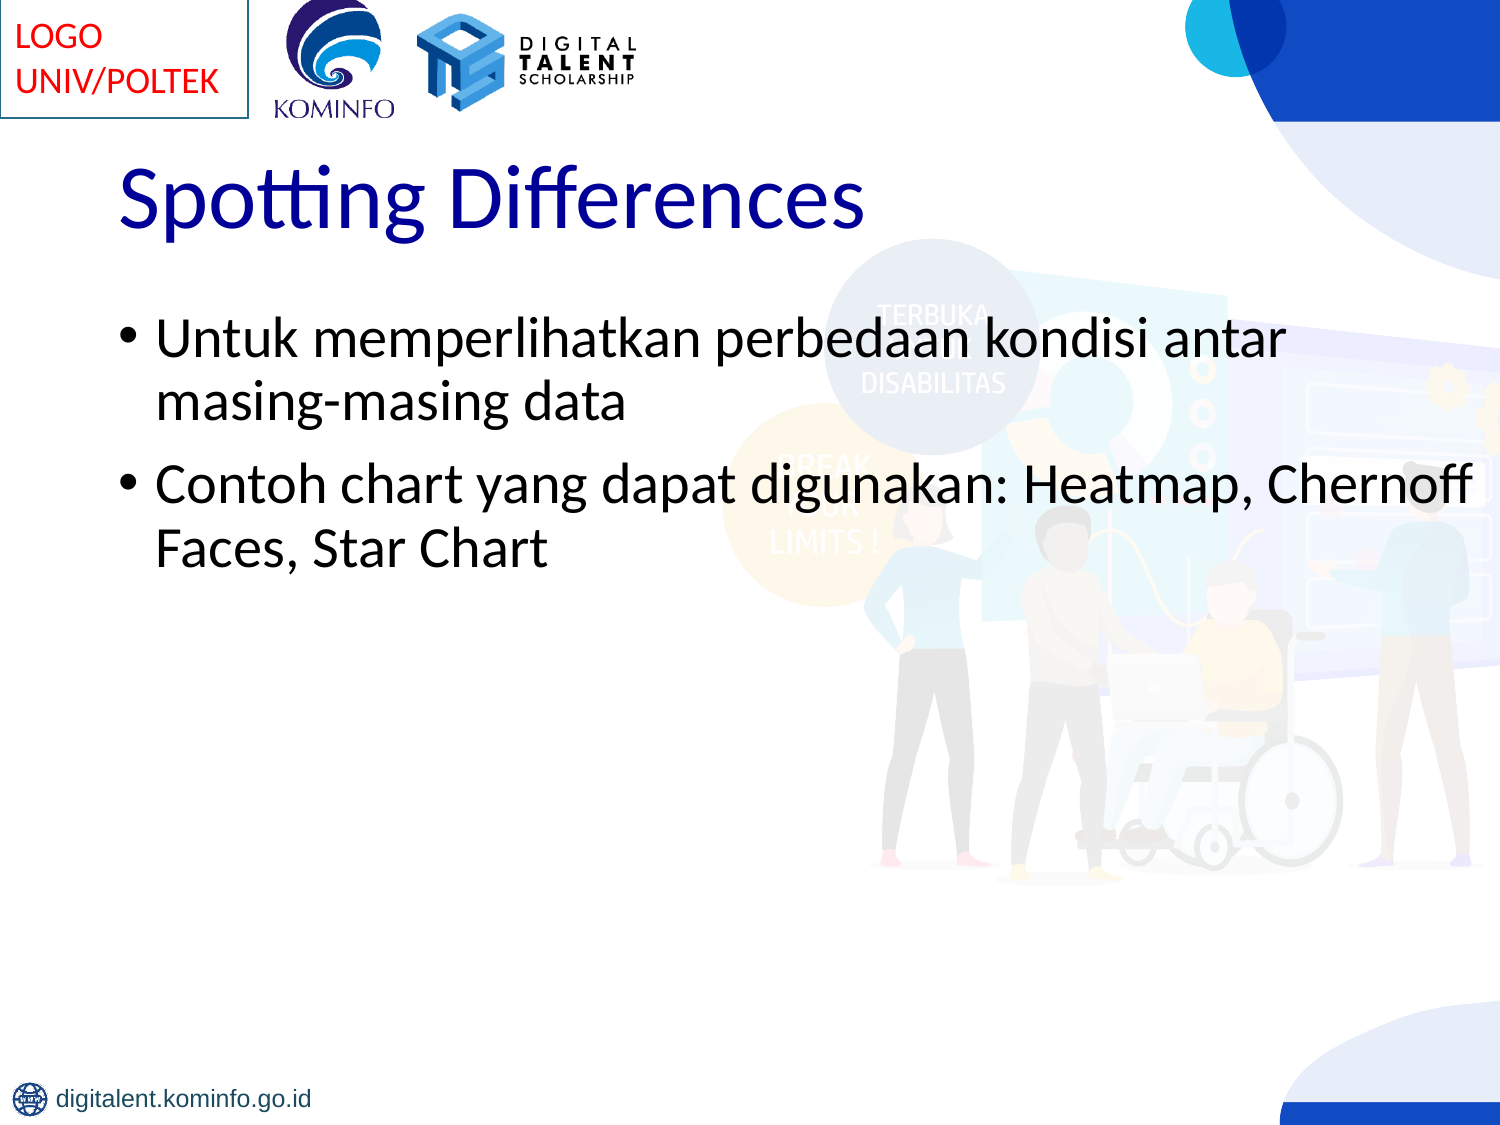

# Spotting Differences
Untuk memperlihatkan perbedaan kondisi antar masing-masing data
Contoh chart yang dapat digunakan: Heatmap, Chernoff Faces, Star Chart